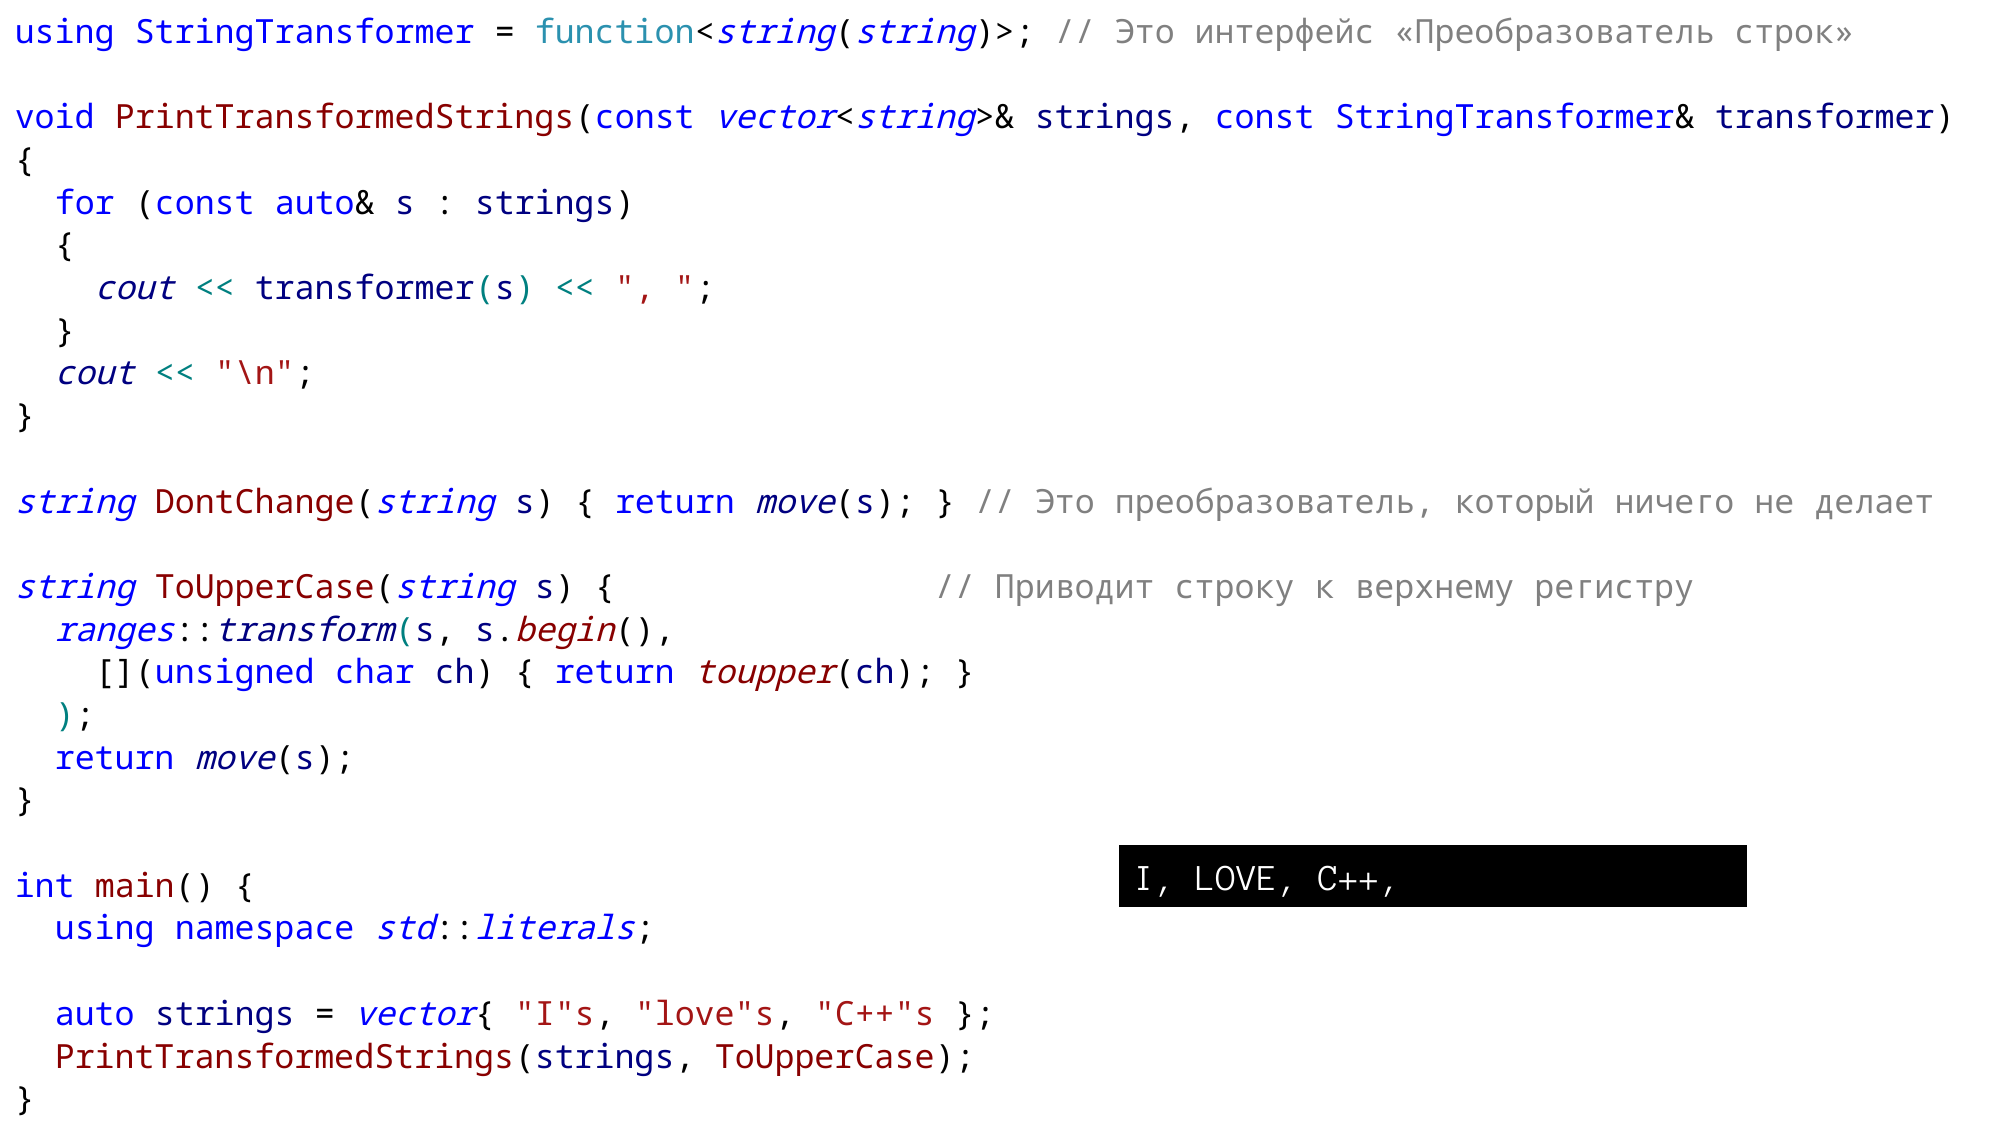

using StringTransformer = function<string(string)>; // Это интерфейс «Преобразователь строк»

void PrintTransformedStrings(const vector<string>& strings, const StringTransformer& transformer) {
  for (const auto& s : strings)
  {
    cout << transformer(s) << ", ";
  }
  cout << "\n";
}

string DontChange(string s) { return move(s); } // Это преобразователь, который ничего не делает

string ToUpperCase(string s) {                // Приводит строку к верхнему регистру
  ranges::transform(s, s.begin(),
    [](unsigned char ch) { return toupper(ch); }
  );
  return move(s);
}

int main() {
  using namespace std::literals;

  auto strings = vector{ "I"s, "love"s, "C++"s };
  PrintTransformedStrings(strings, ToUpperCase);
}
I, LOVE, C++,